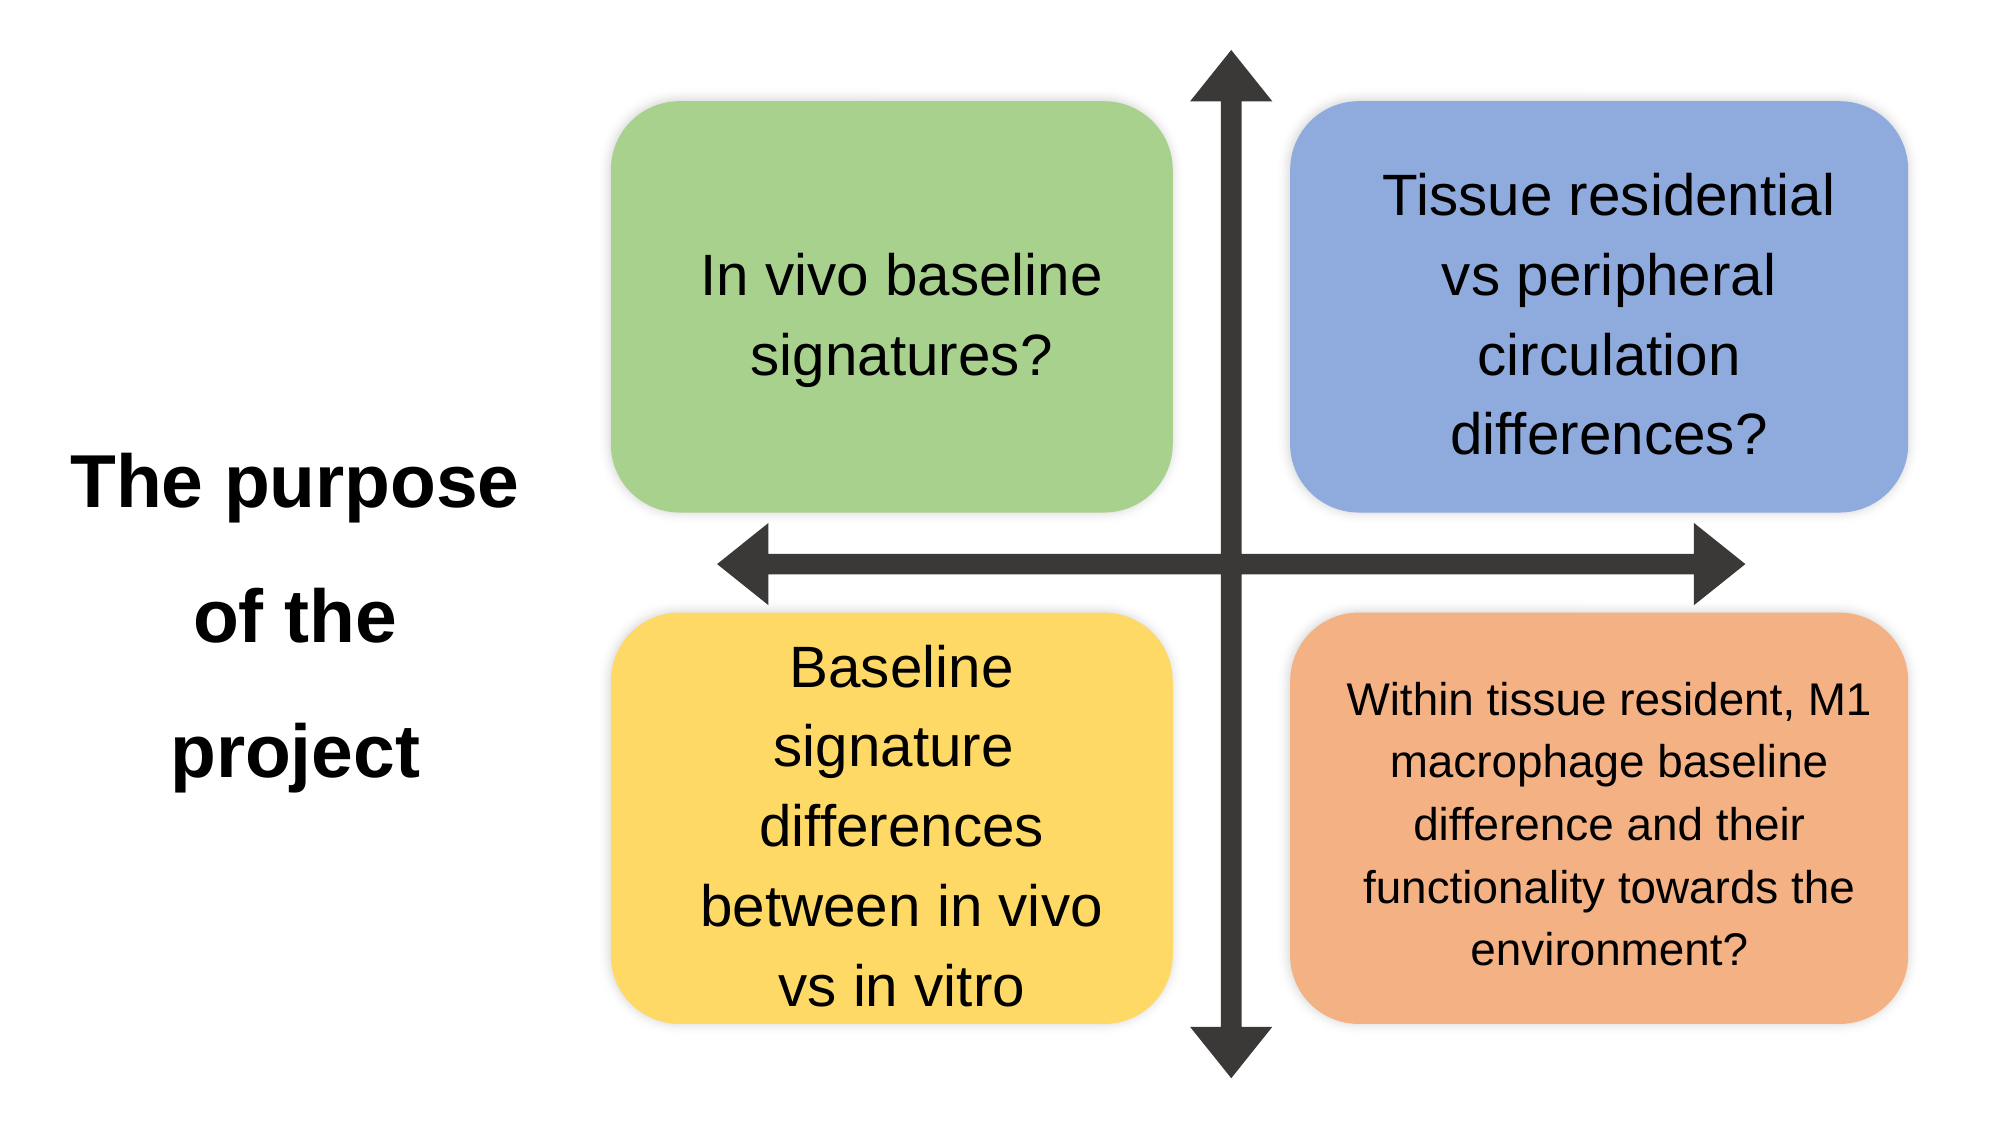

In vivo baseline signatures?
Tissue residential vs peripheral circulation differences?
Baseline signature  differences between in vivo vs in vitro
Within tissue resident, M1 macrophage baseline difference and their functionality towards the environment?
# The purpose of the project